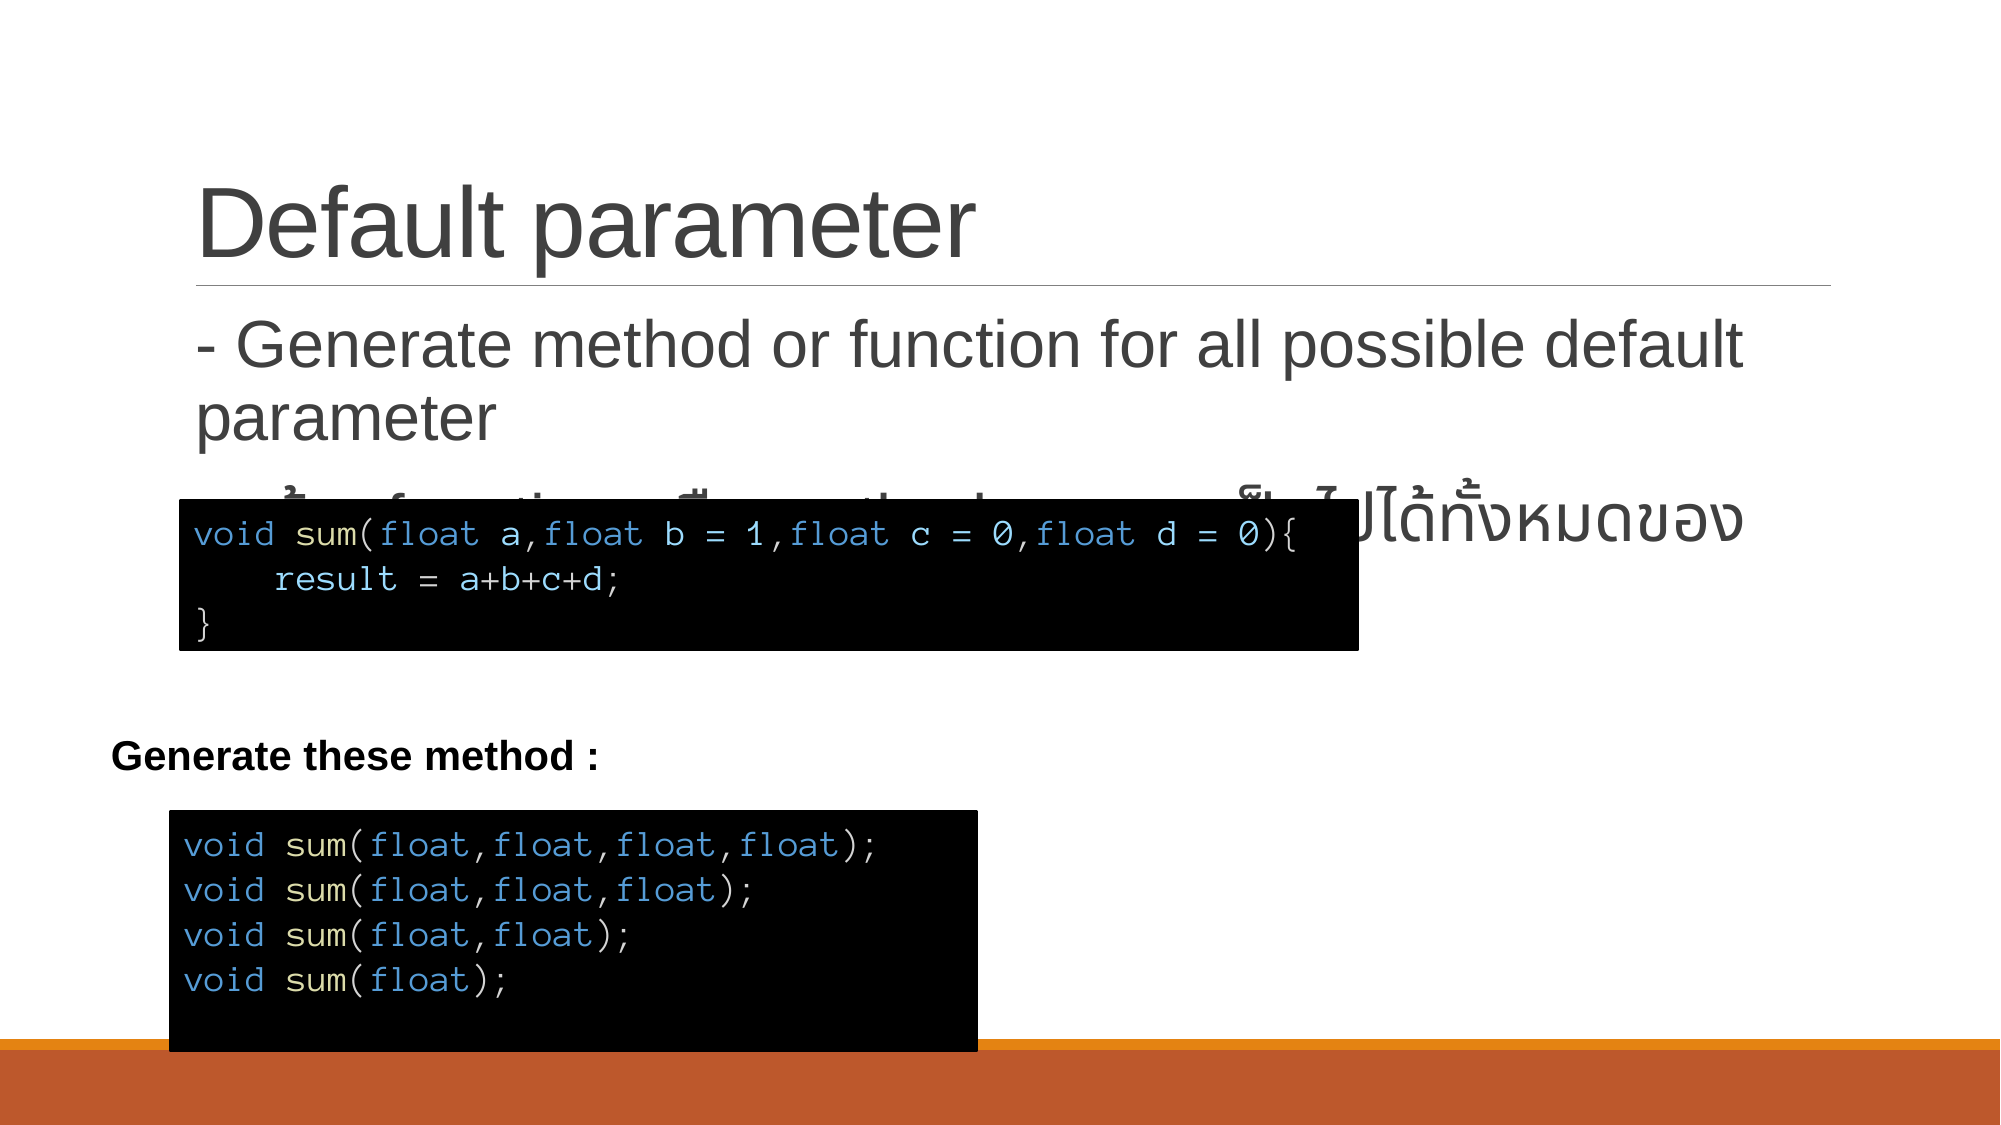

# Default parameter
- Generate method or function for all possible default parameter
- สร้าง function หรือ method ตาความเป็นไปได้ทั้งหมดของ default parameter
void sum(float a,float b = 1,float c = 0,float d = 0){
    result = a+b+c+d;
}
Generate these method :
void sum(float,float,float,float);
void sum(float,float,float);
void sum(float,float);
void sum(float);